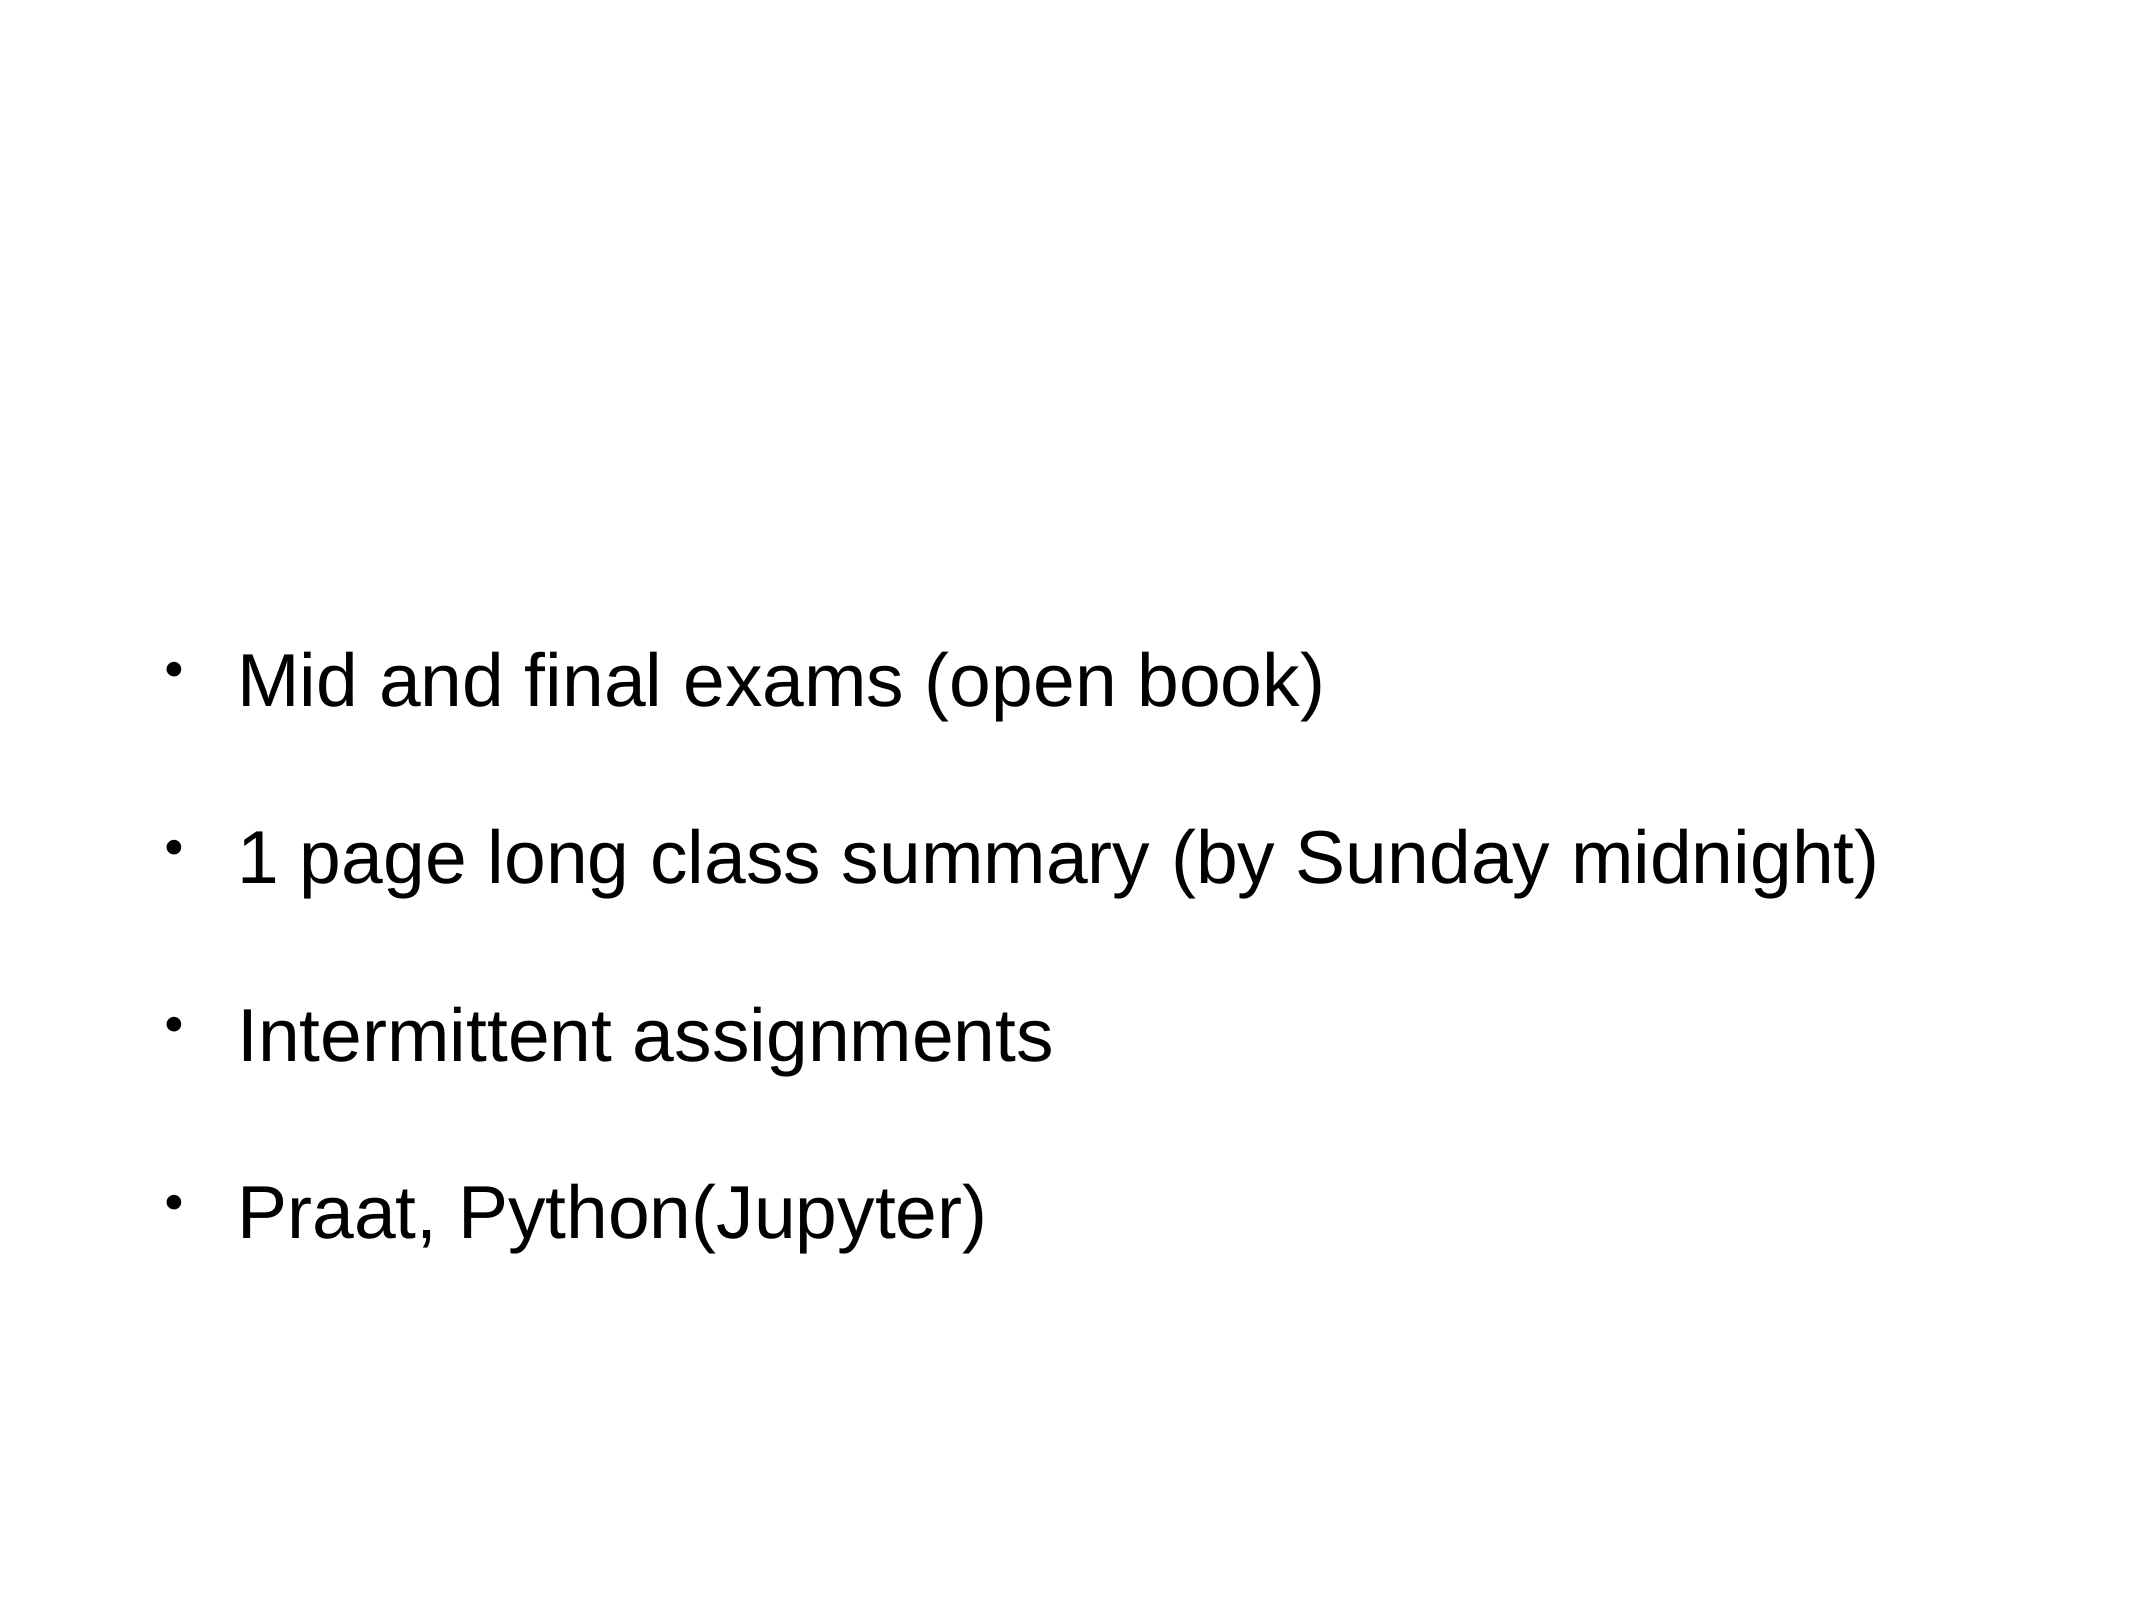

Mid and final exams (open book)
1 page long class summary (by Sunday midnight)
Intermittent assignments
Praat, Python(Jupyter)